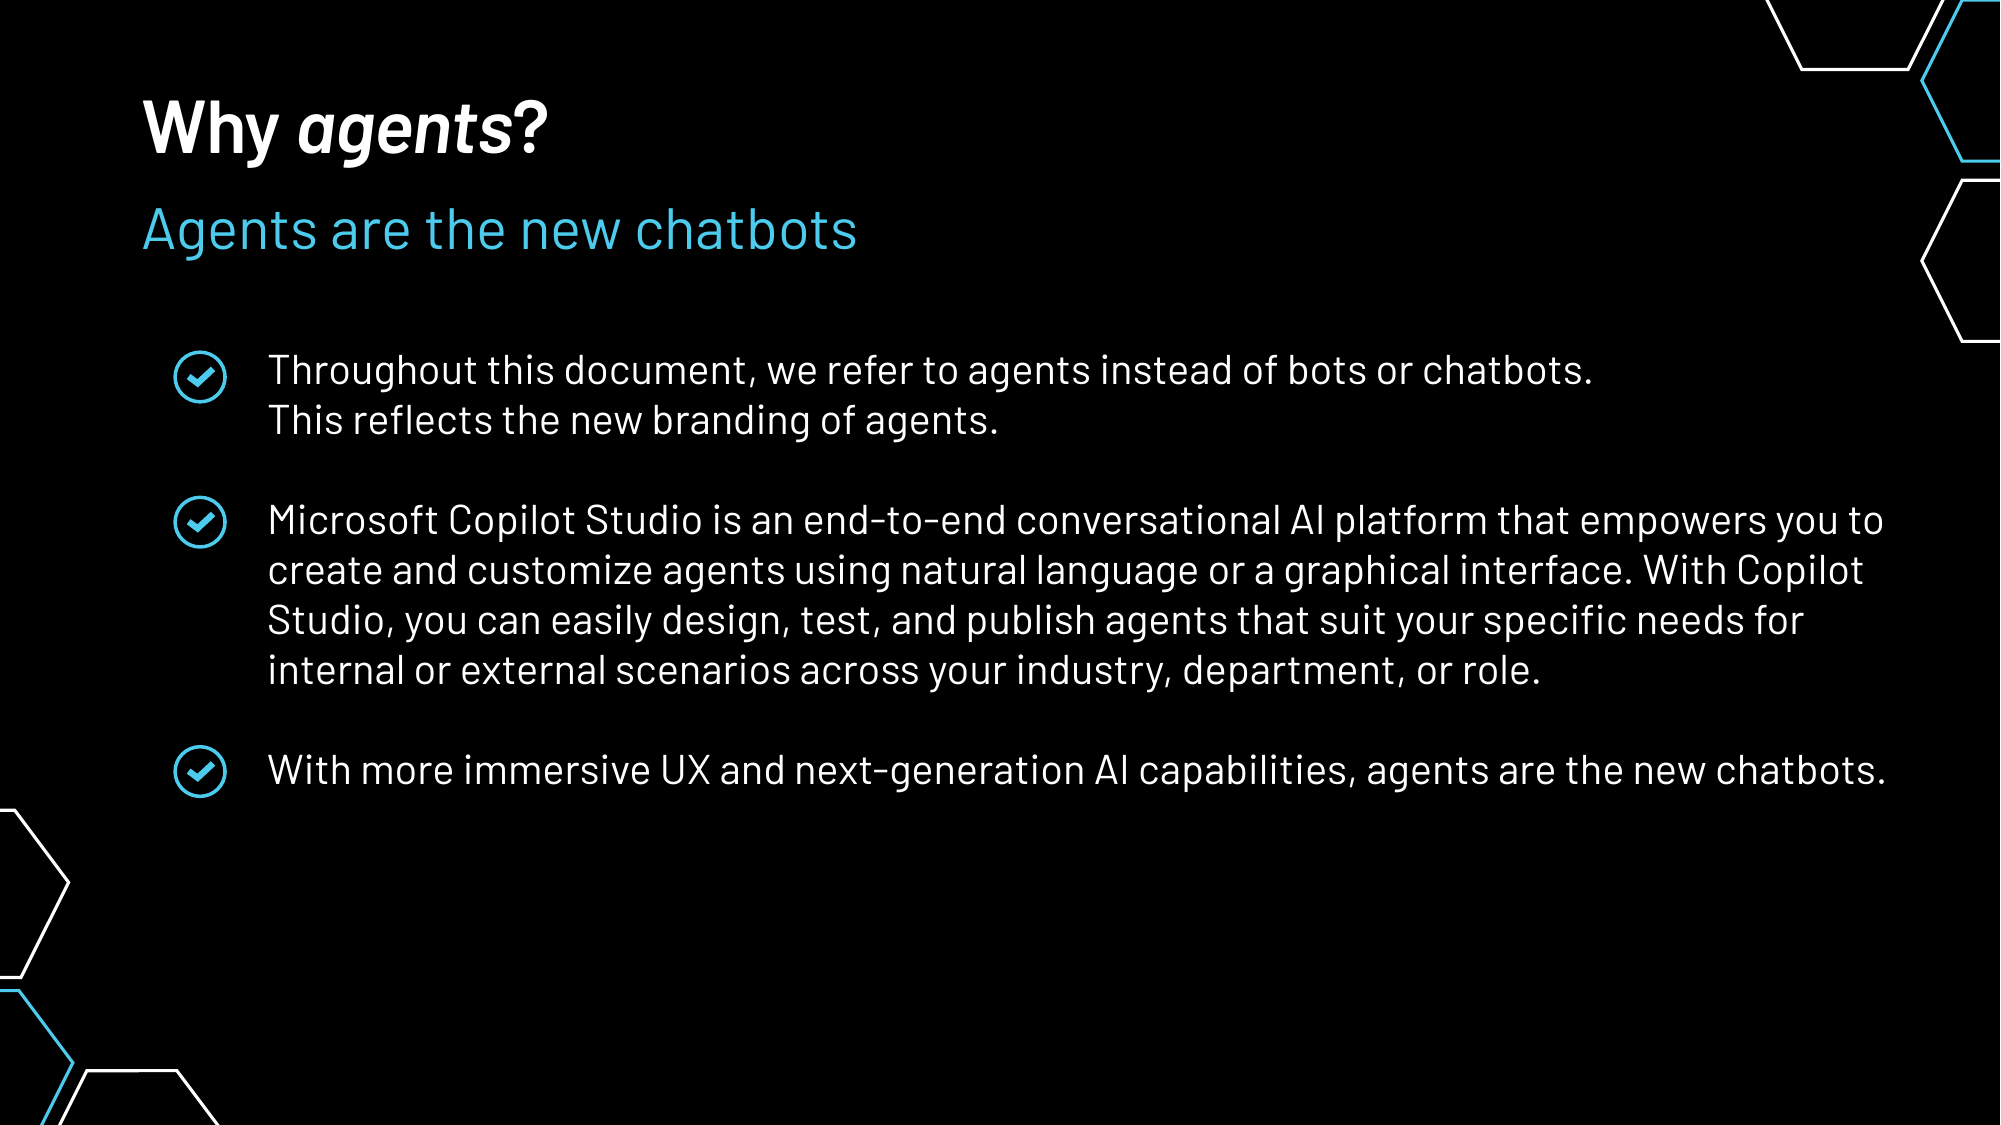

Why agents?
Agents are the new chatbots
Throughout this document, we refer to agents instead of bots or chatbots.
This reflects the new branding of agents.
Microsoft Copilot Studio is an end-to-end conversational AI platform that empowers you to create and customize agents using natural language or a graphical interface. With Copilot Studio, you can easily design, test, and publish agents that suit your specific needs for internal or external scenarios across your industry, department, or role.
With more immersive UX and next-generation AI capabilities, agents are the new chatbots.